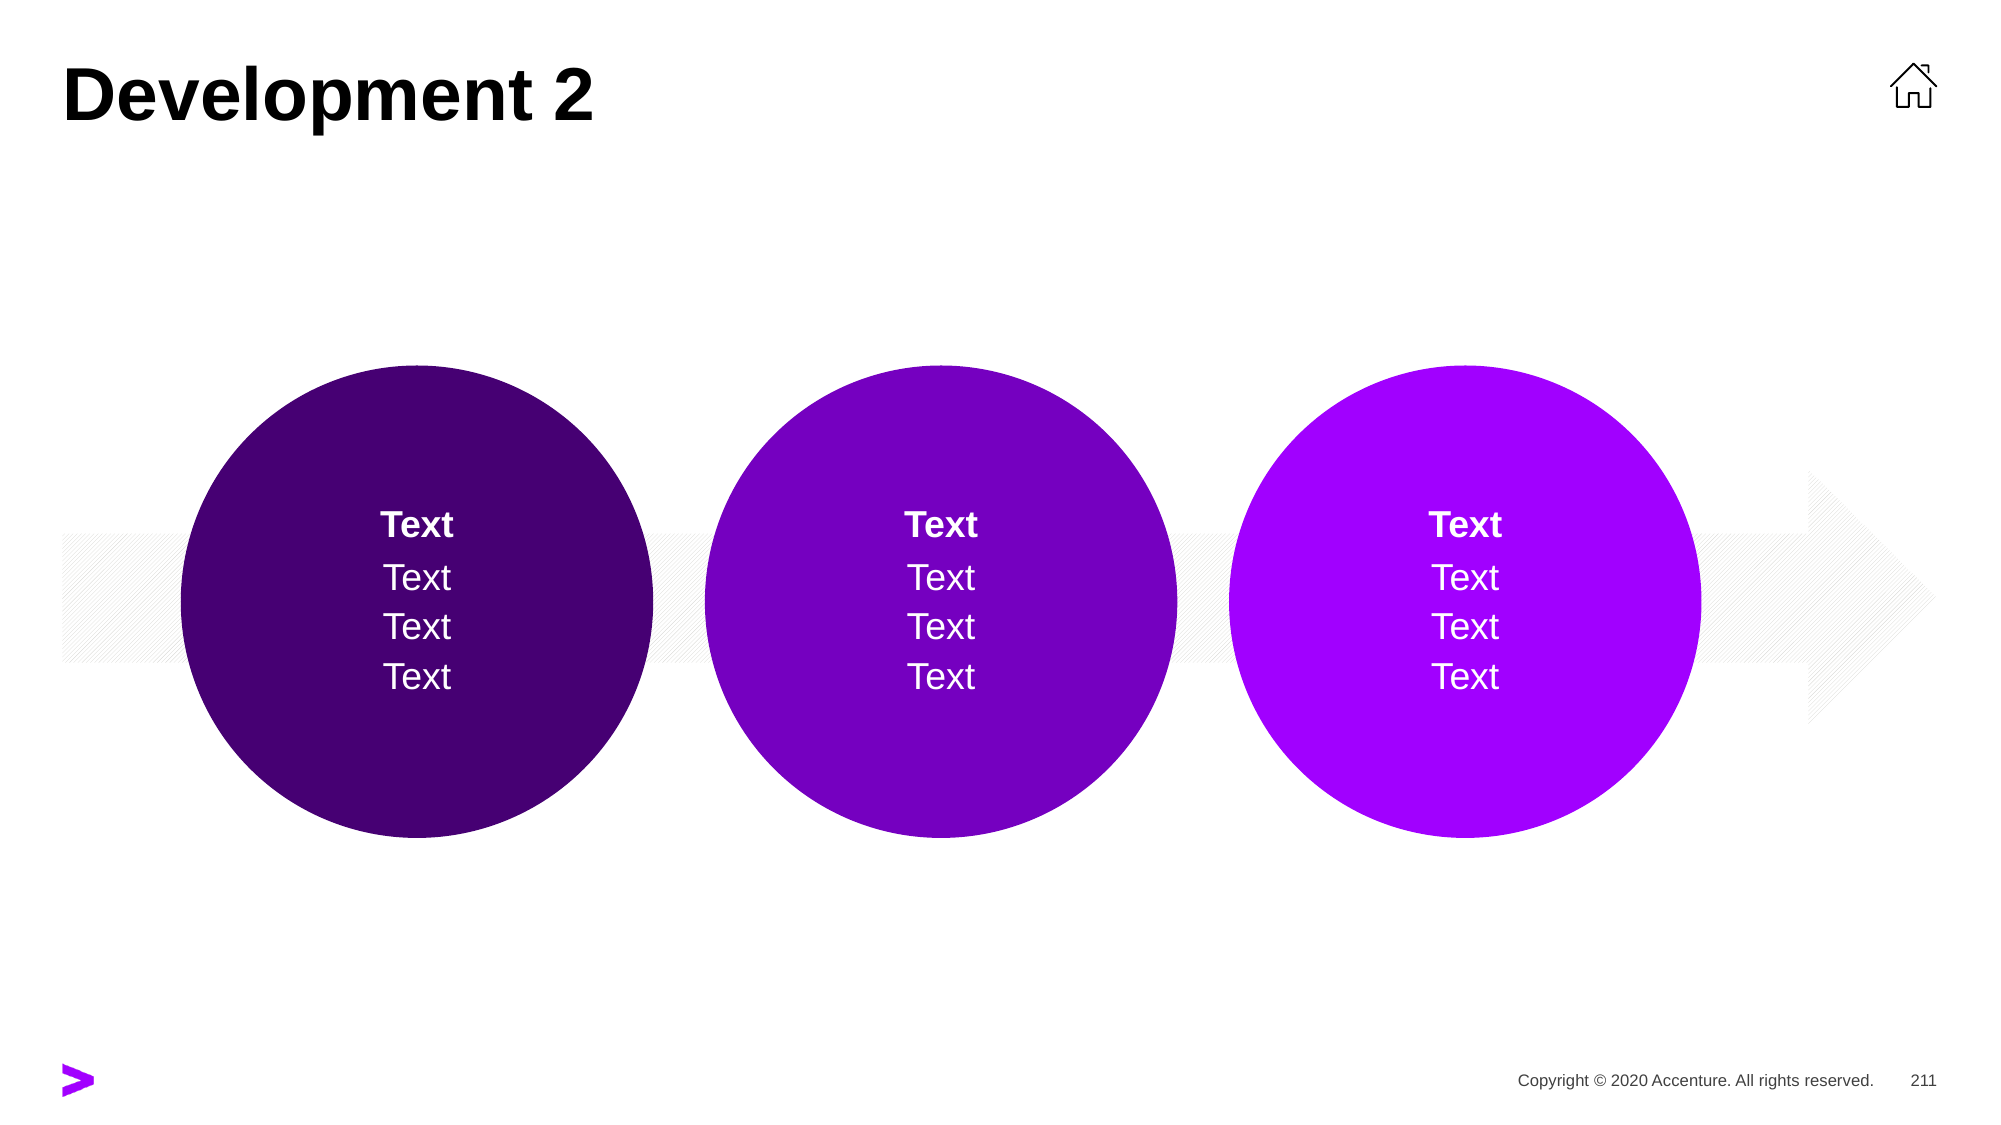

# Development 2

Text
Text
Text
Text
Text
Text
Text
Text
Text
Text
Text
Text